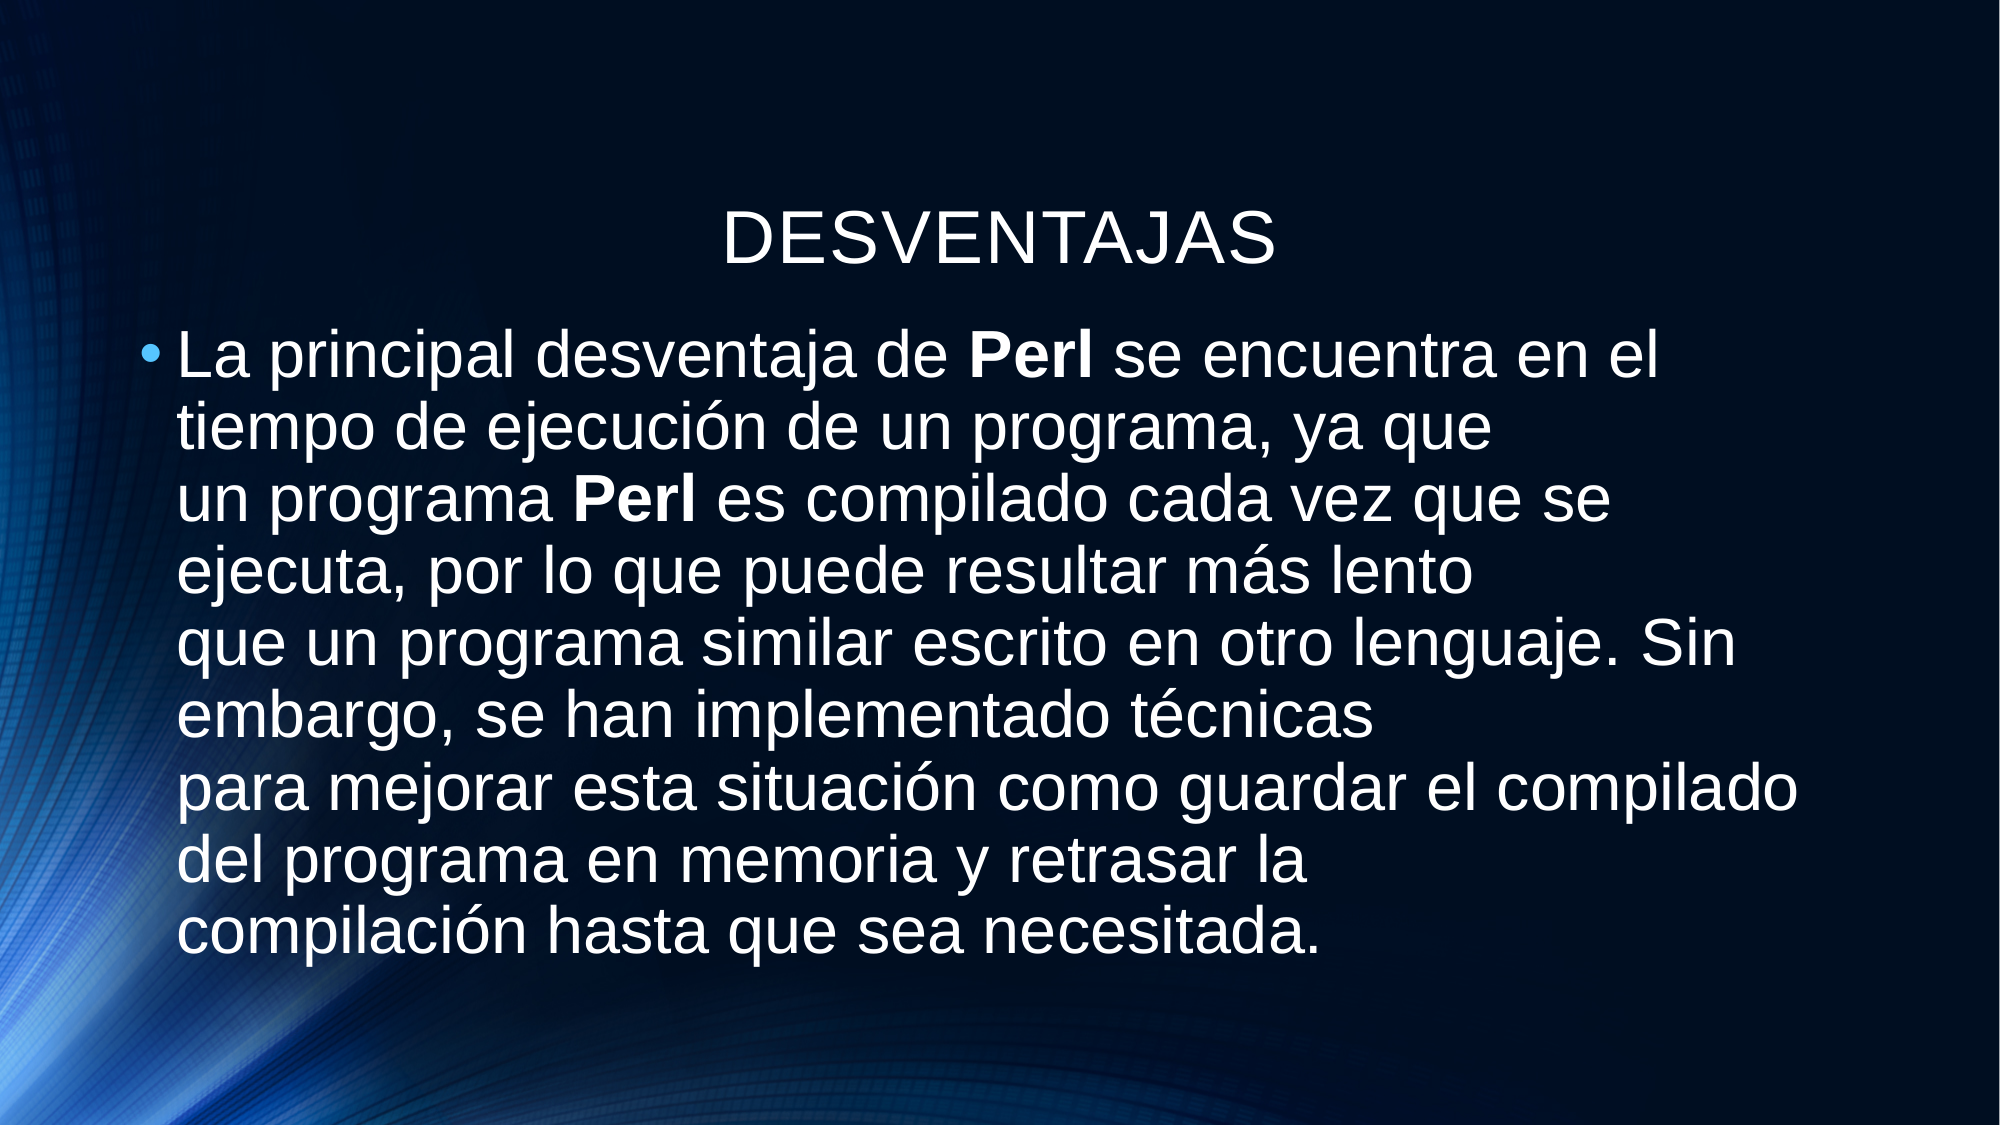

# DESVENTAJAS
La principal desventaja de Perl se encuentra en el tiempo de ejecución de un programa, ya que 
un programa Perl es compilado cada vez que se ejecuta, por lo que puede resultar más lento 
que un programa similar escrito en otro lenguaje. Sin embargo, se han implementado técnicas 
para mejorar esta situación como guardar el compilado del programa en memoria y retrasar la 
compilación hasta que sea necesitada.